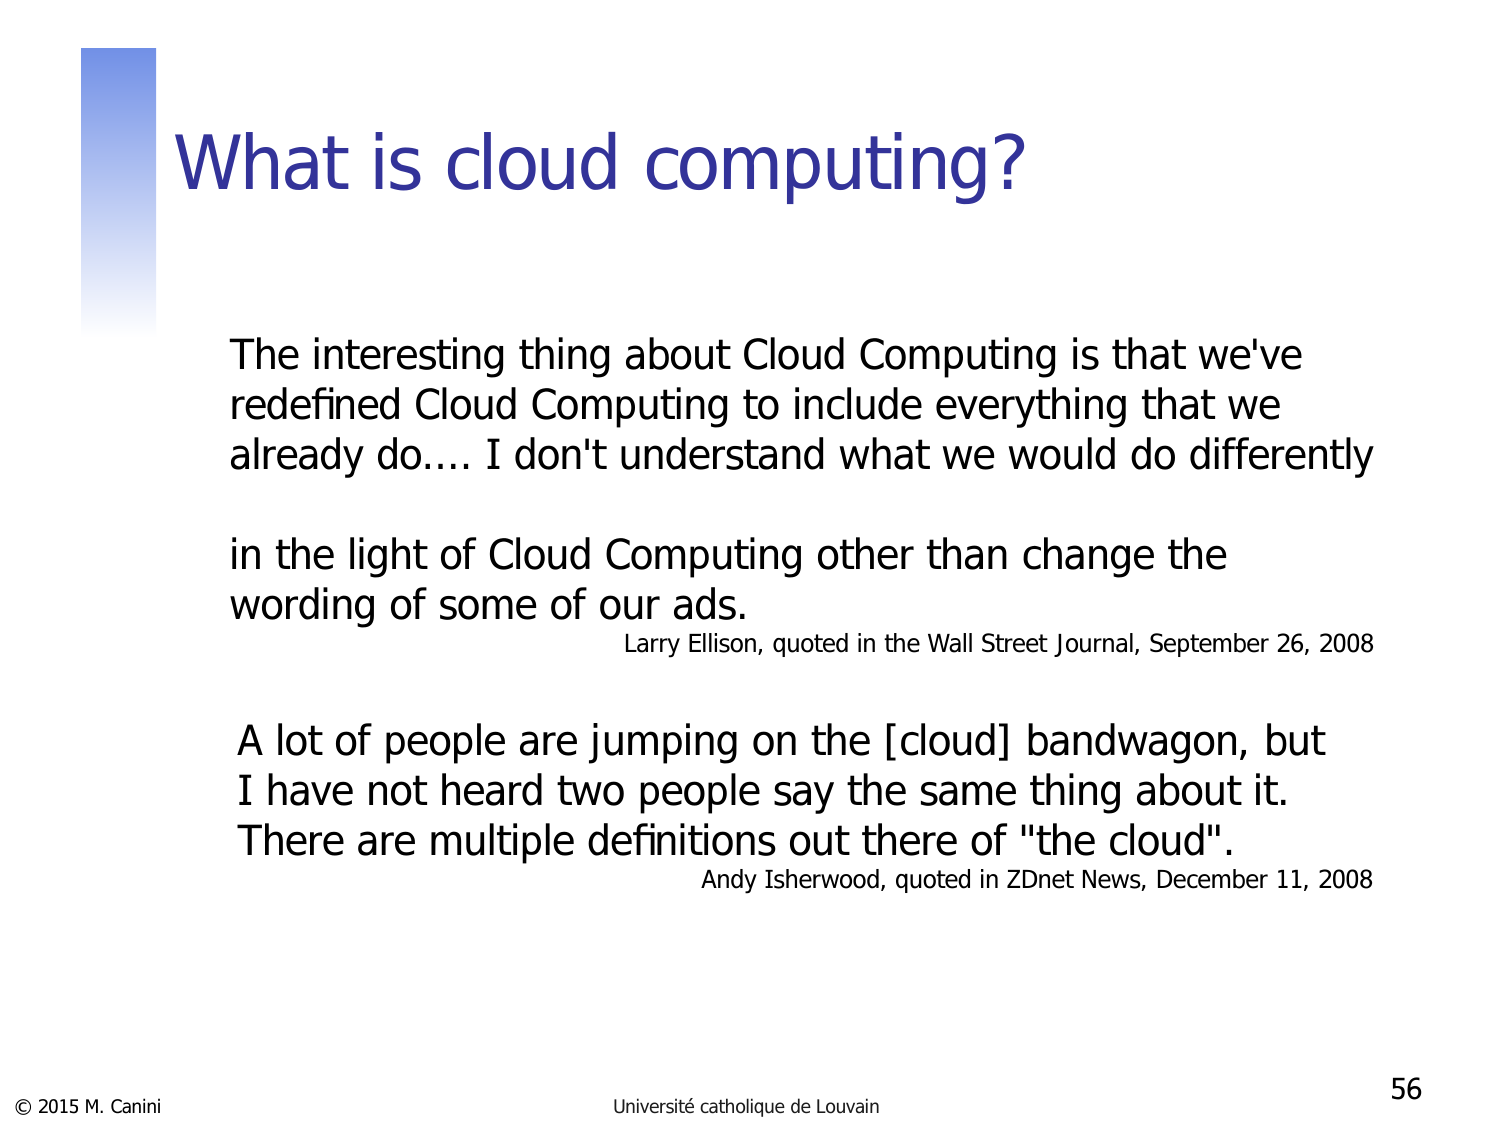

# What is cloud computing?
The interesting thing about Cloud Computing is that we've
redefined Cloud Computing to include everything that we
already do.... I don't understand what we would do differently
in the light of Cloud Computing other than change the
wording of some of our ads.
                                                   Larry Ellison, quoted in the Wall Street Journal, September 26, 2008
A lot of people are jumping on the [cloud] bandwagon, but
I have not heard two people say the same thing about it.
There are multiple definitions out there of "the cloud".
                                                            Andy Isherwood, quoted in ZDnet News, December 11, 2008
56
Université catholique de Louvain